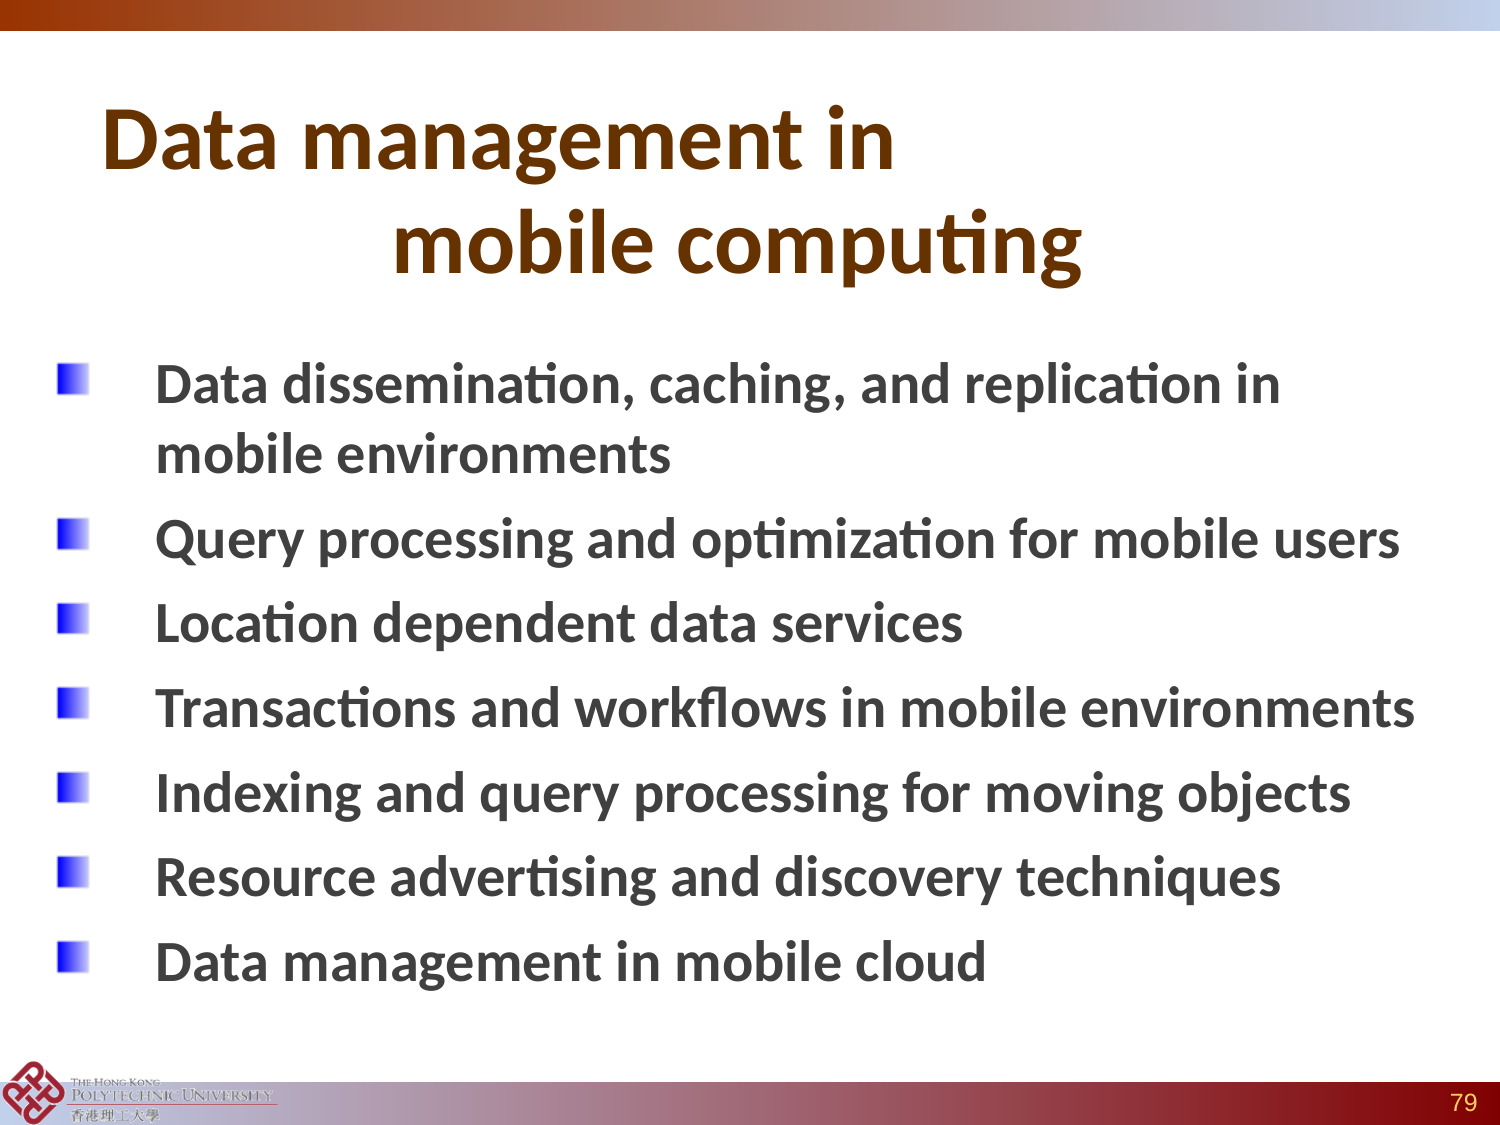

# Data management in                        mobile computing
Data dissemination, caching, and replication in mobile environments
Query processing and optimization for mobile users
Location dependent data services
Transactions and workflows in mobile environments
Indexing and query processing for moving objects
Resource advertising and discovery techniques
Data management in mobile cloud